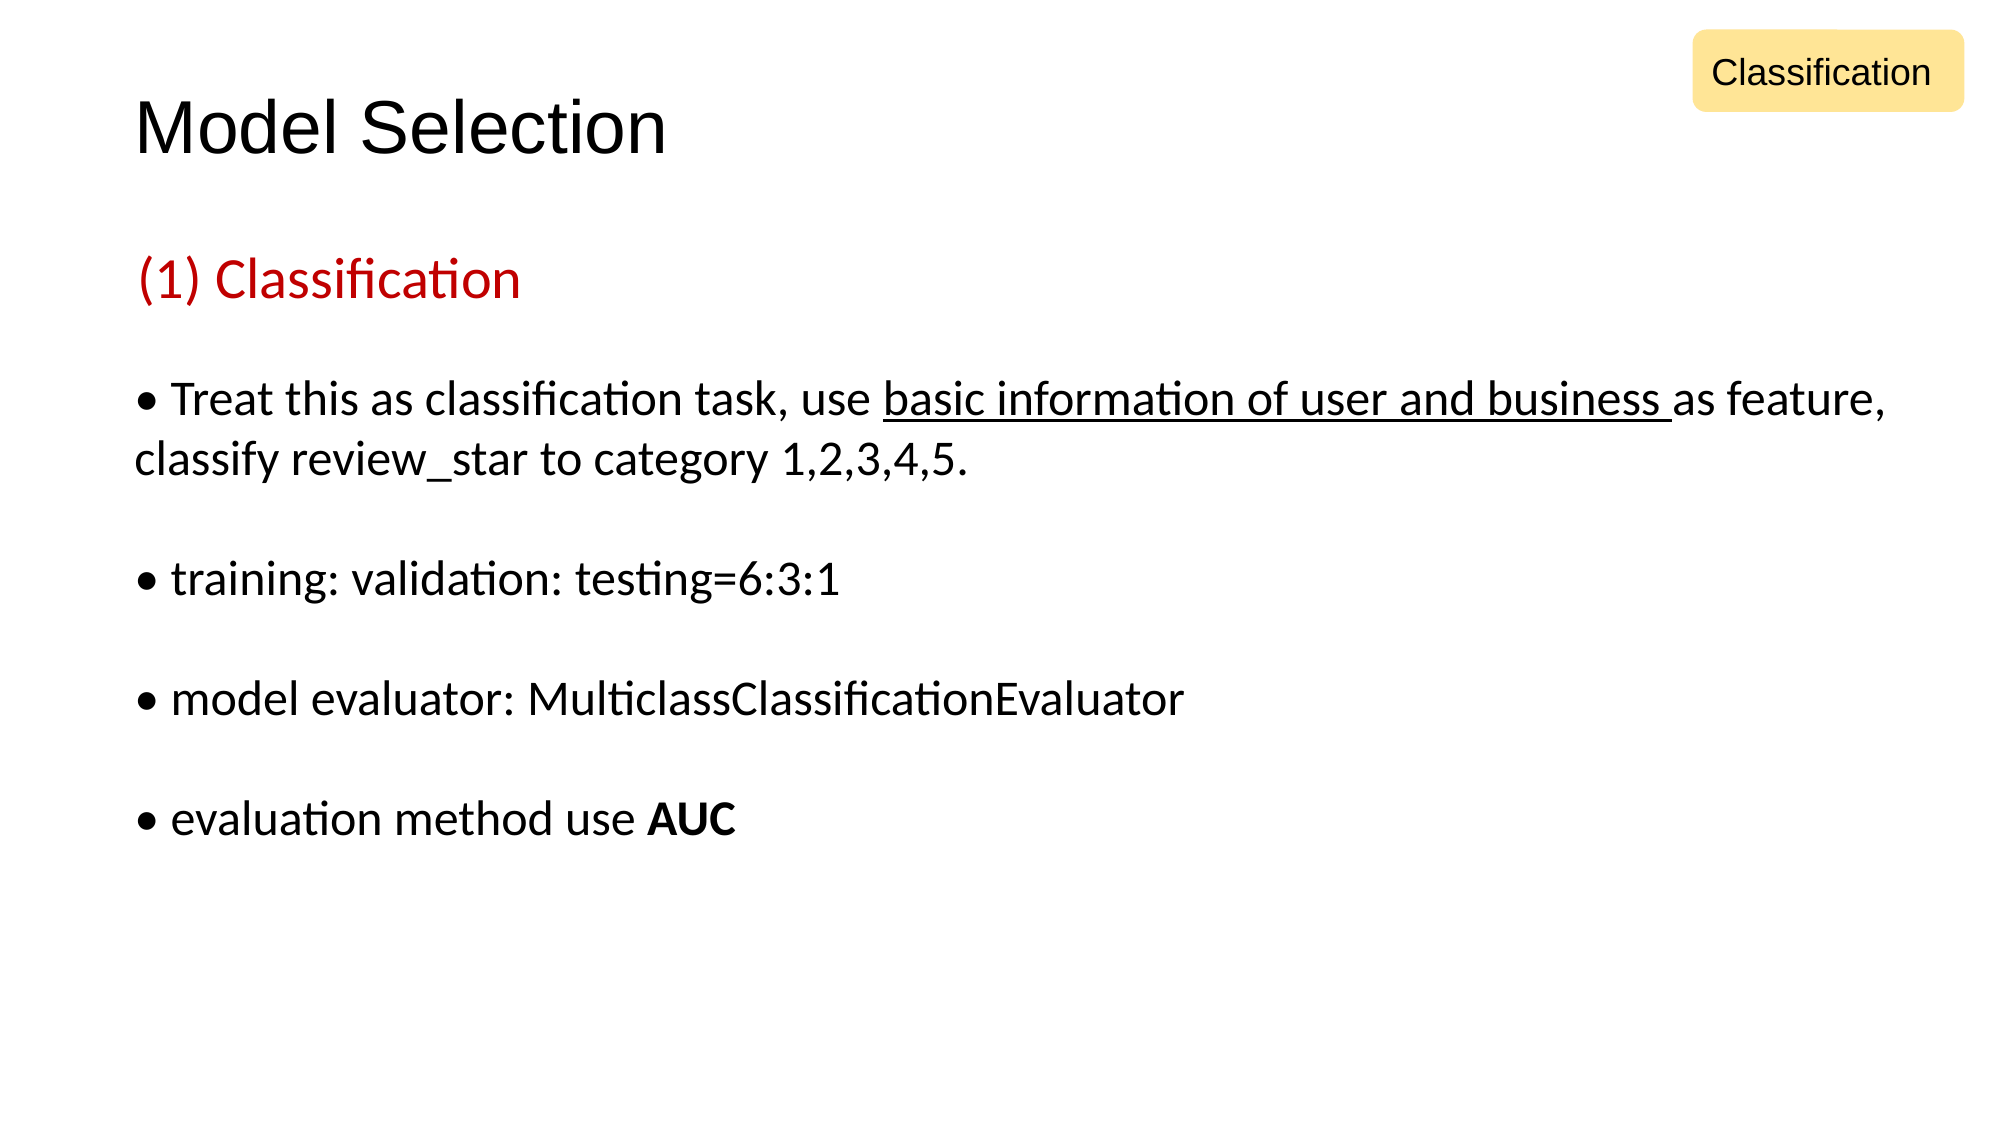

Classification
# Model Selection
(1) Classification
• Treat this as classification task, use basic information of user and business as feature, classify review_star to category 1,2,3,4,5.

• training: validation: testing=6:3:1

• model evaluator: MulticlassClassificationEvaluator

• evaluation method use AUC